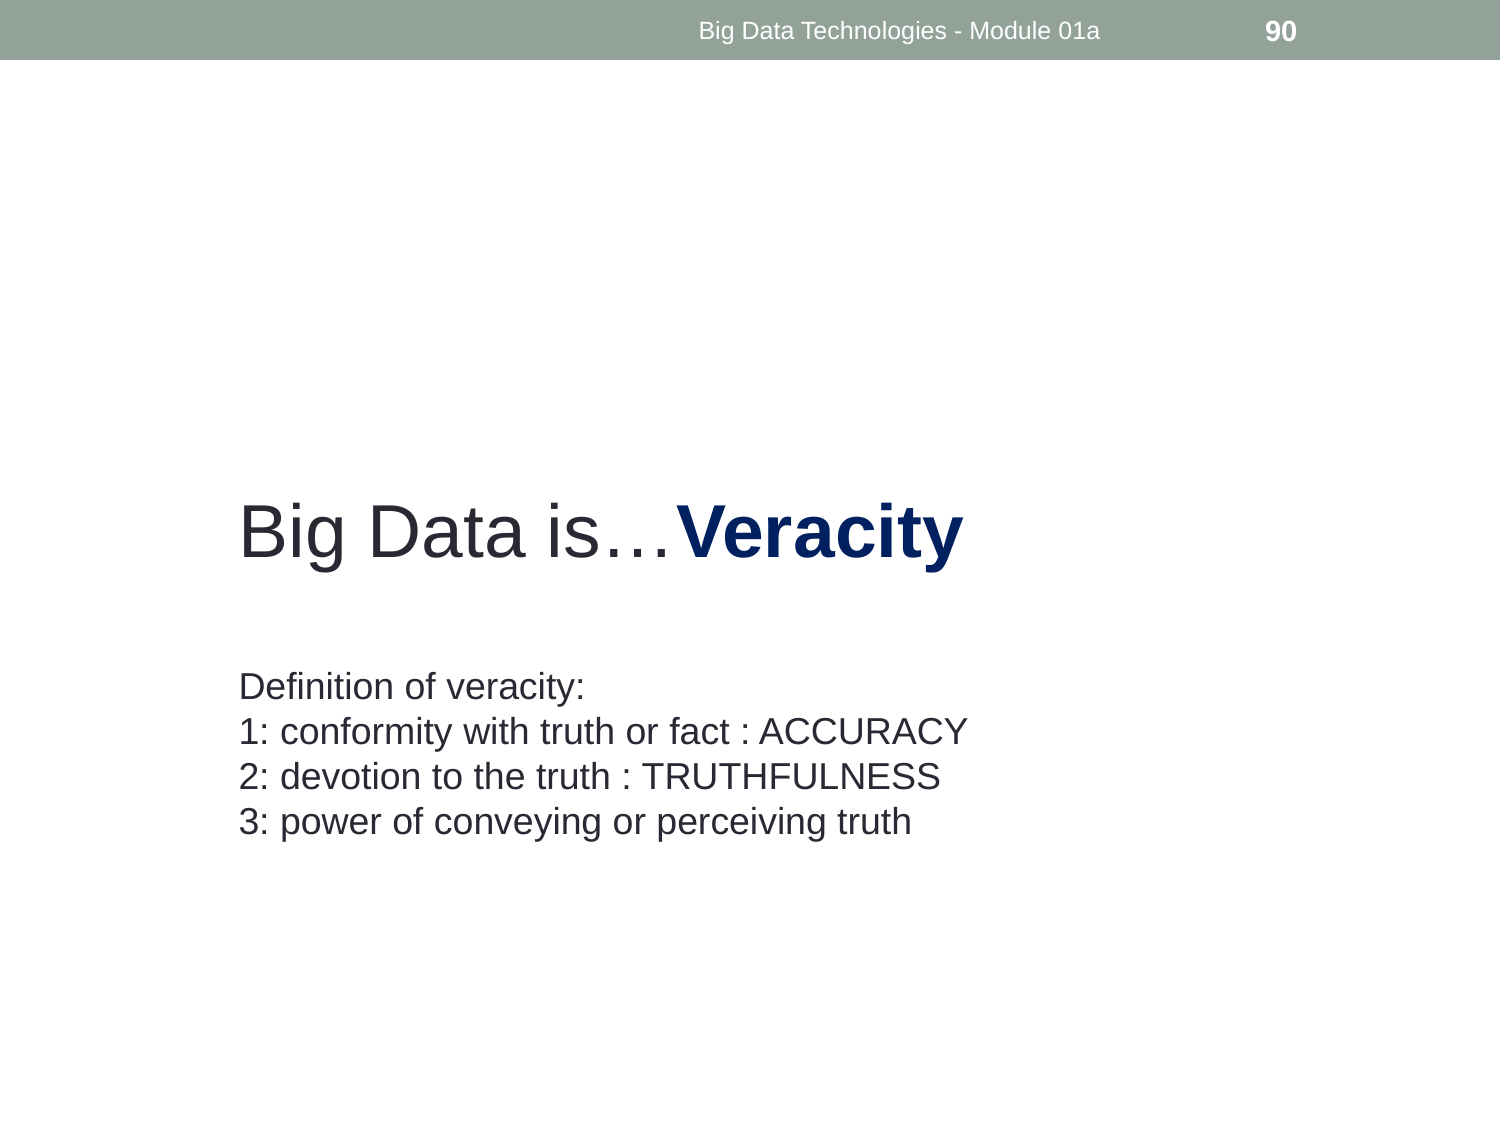

Big Data Technologies - Module 01a
90
Big Data is…Veracity

Definition of veracity:
1: conformity with truth or fact : ACCURACY
2: devotion to the truth : TRUTHFULNESS
3: power of conveying or perceiving truth